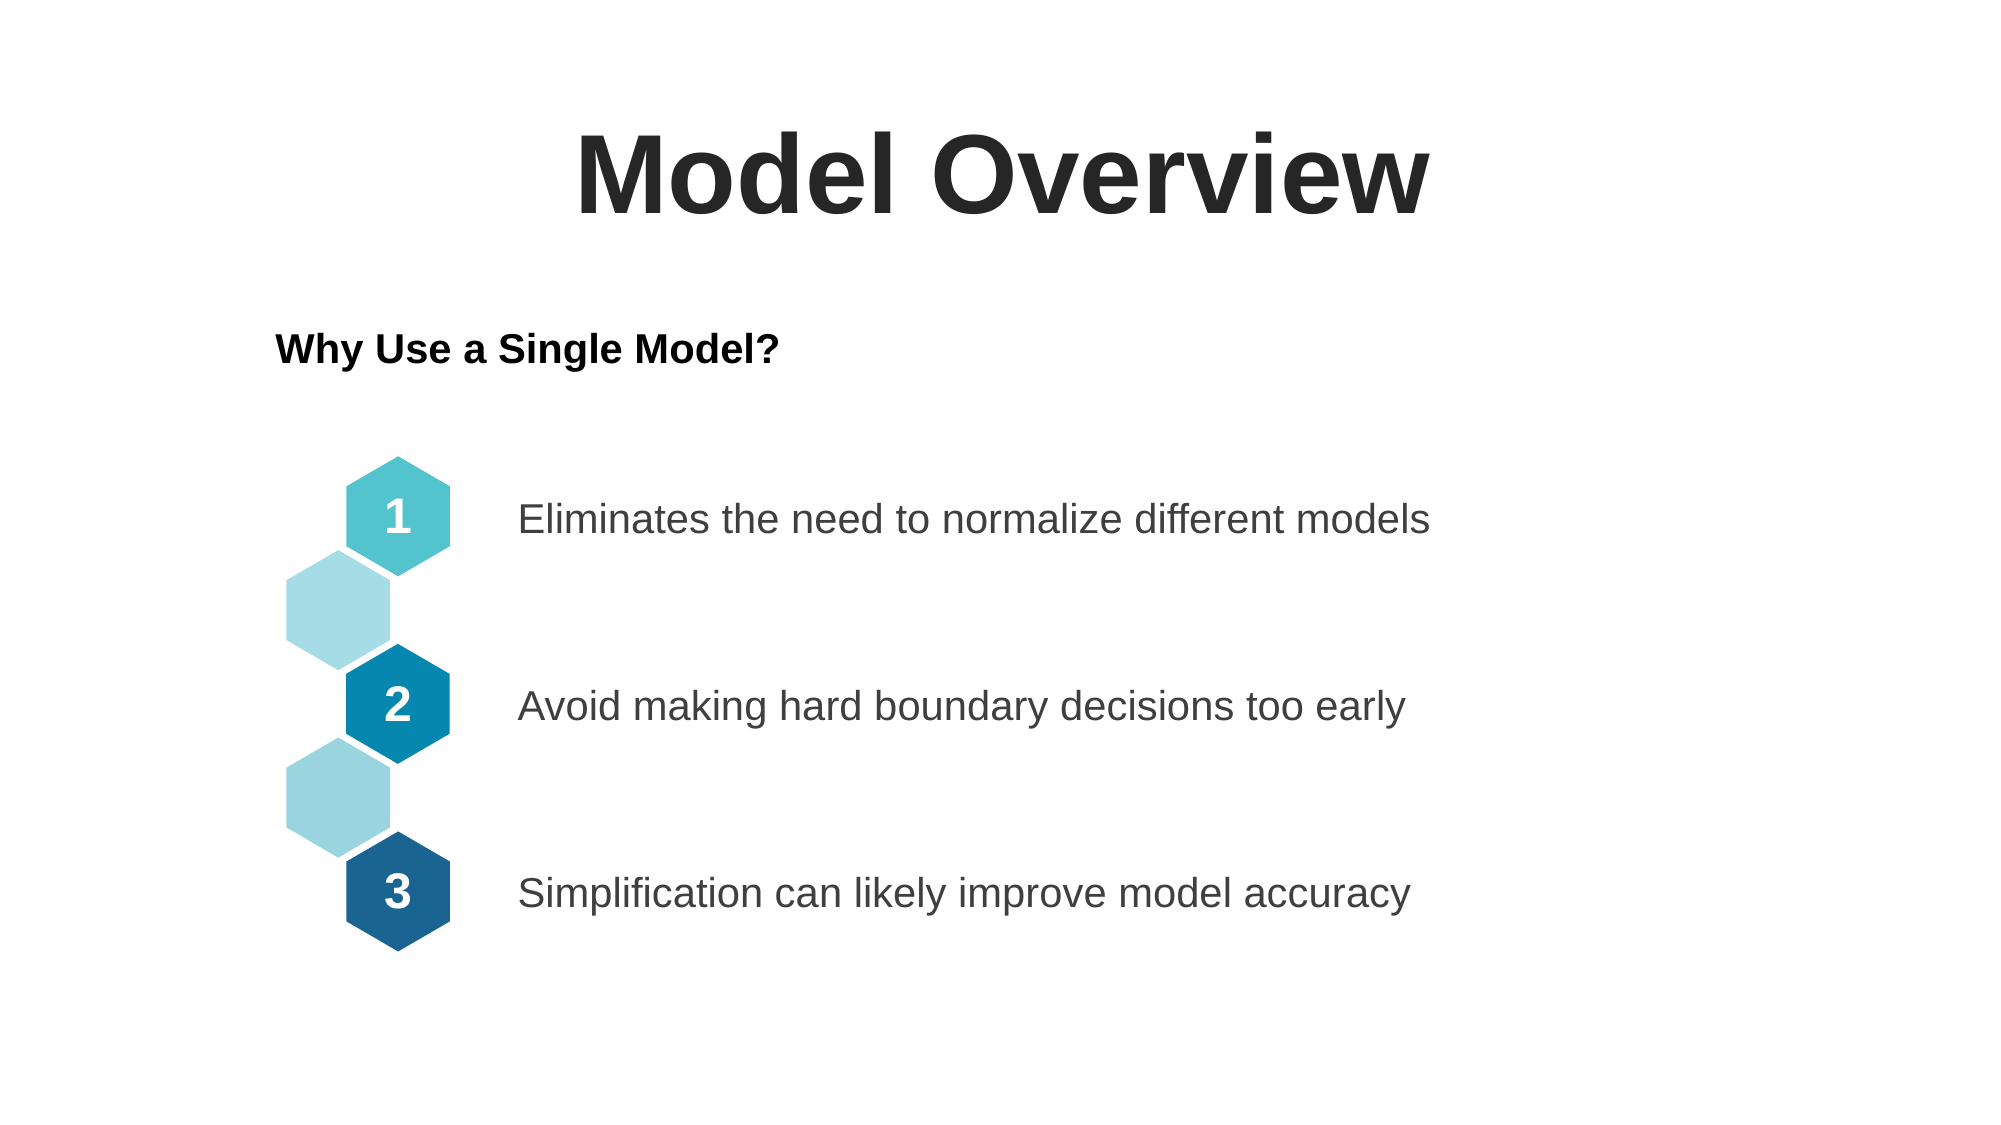

Model Overview
Why Use a Single Model?
Eliminates the need to normalize different models

1

Avoid making hard boundary decisions too early

2

Simplification can likely improve model accuracy

3